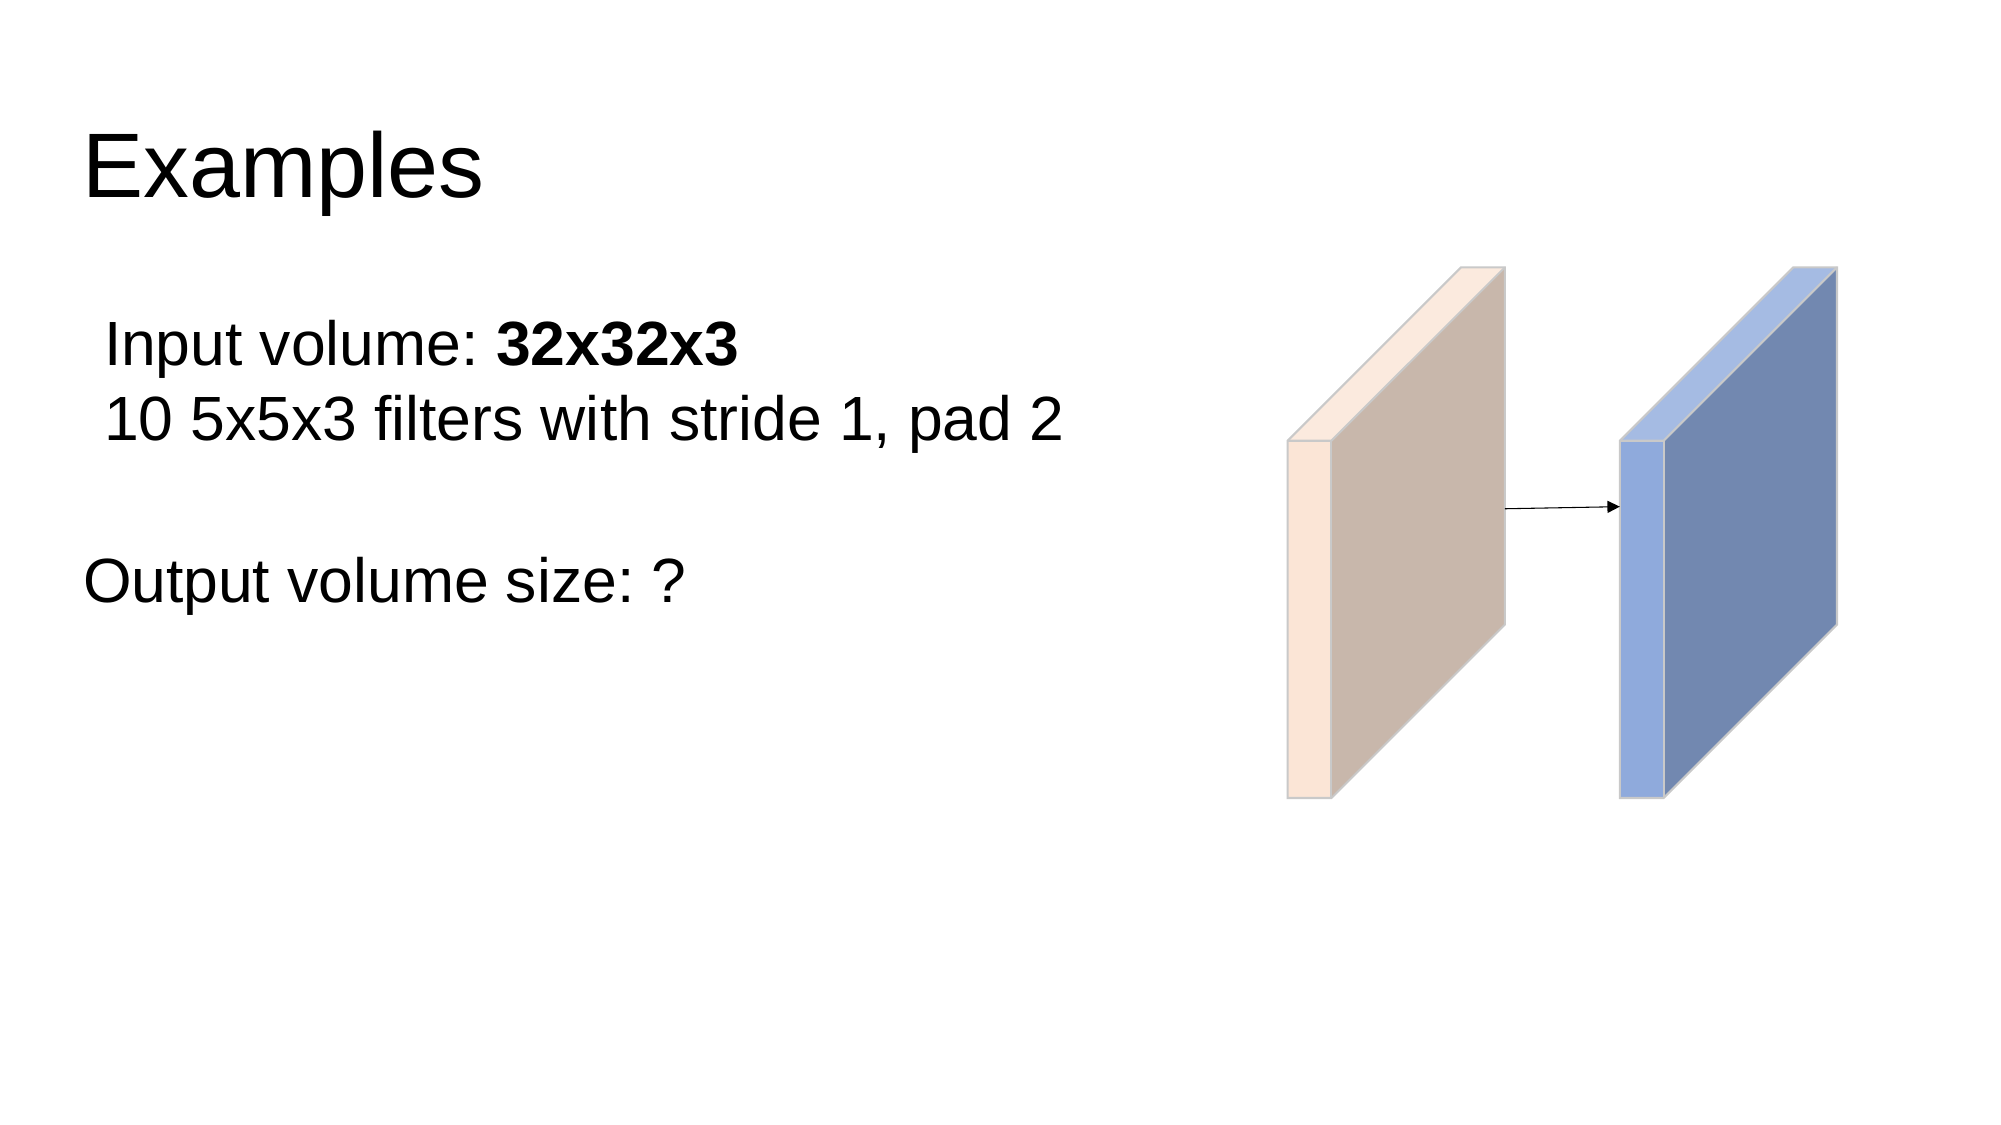

Examples

Input volume: 32x32x3
10 5x5x3 filters with stride 1, pad 2
Output volume size: ?